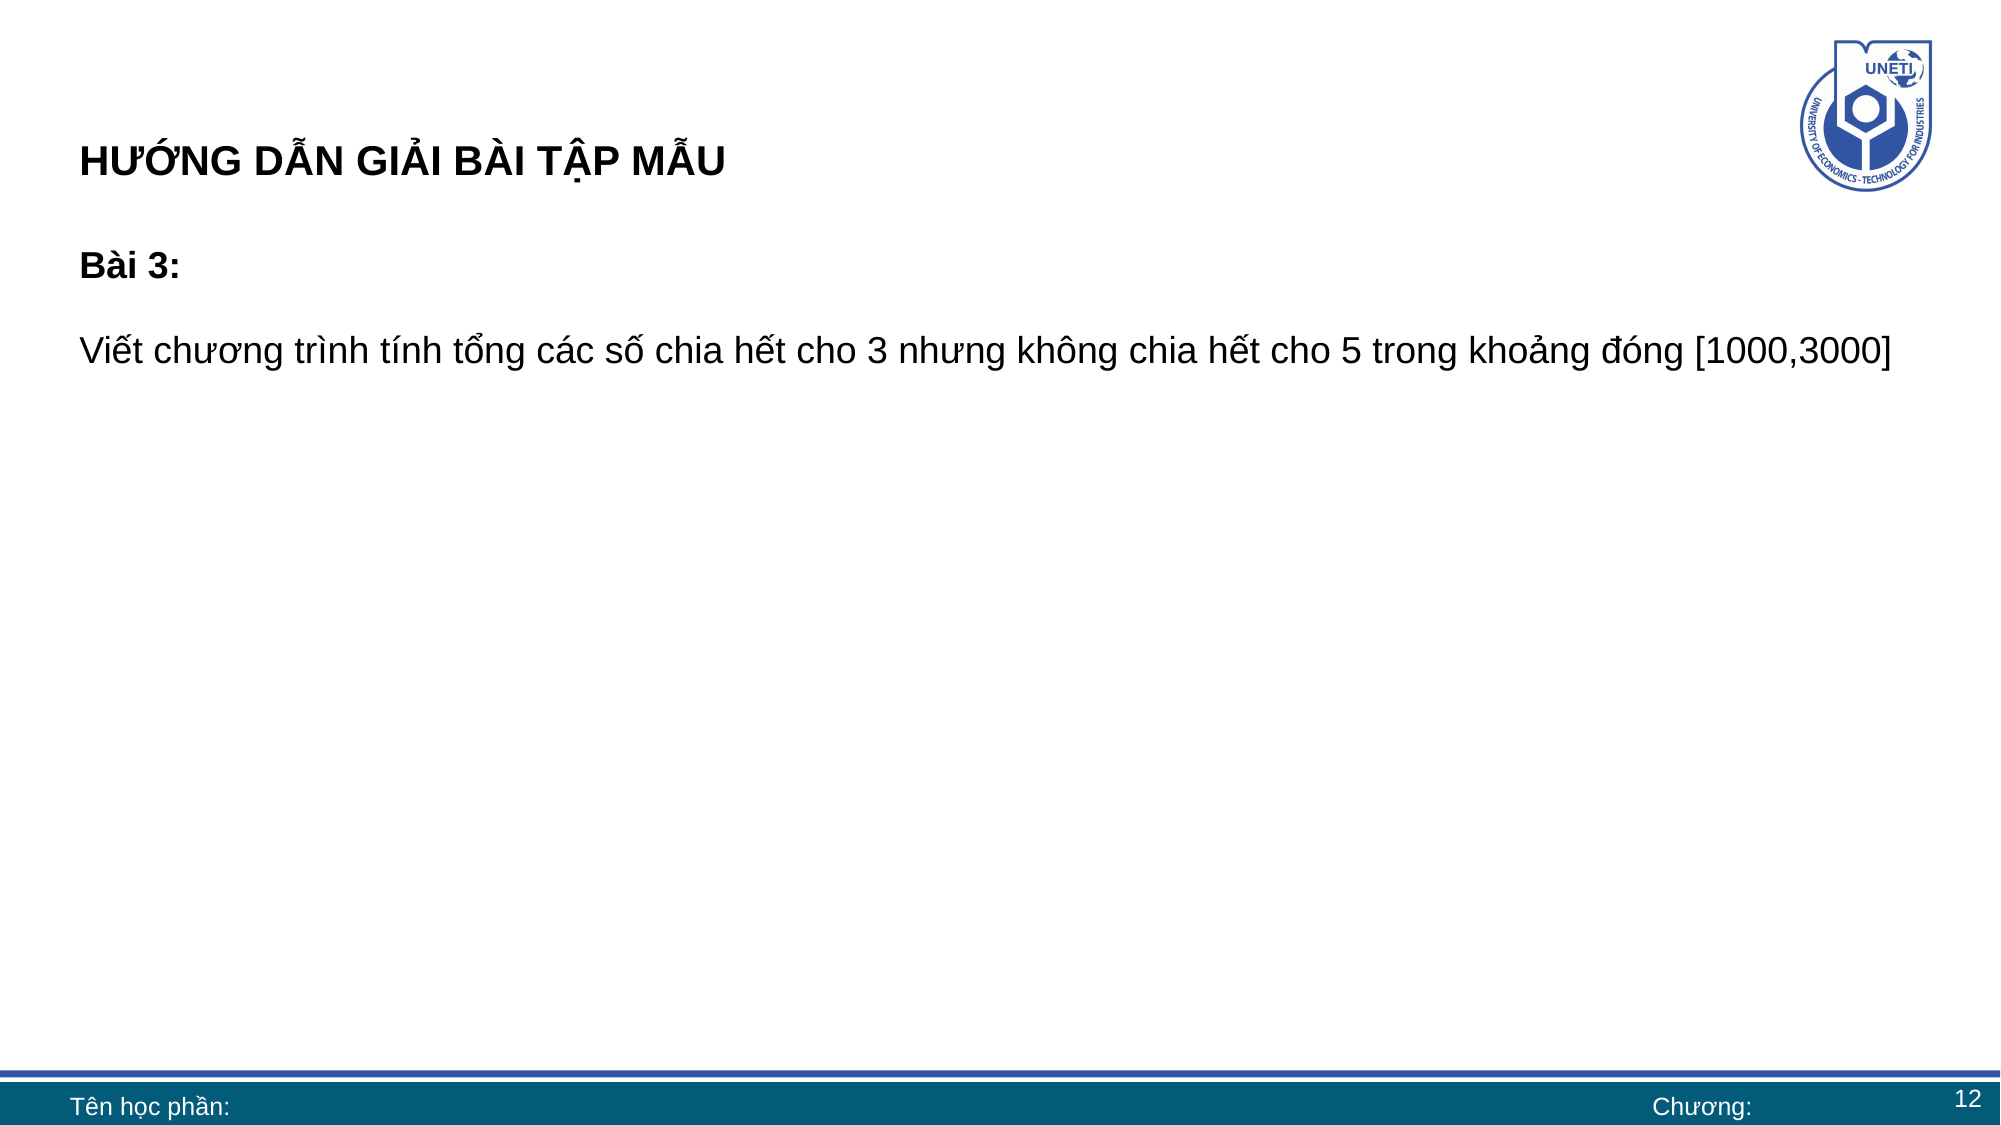

# HƯỚNG DẪN GIẢI BÀI TẬP MẪU
Bài 3:
Viết chương trình tính tổng các số chia hết cho 3 nhưng không chia hết cho 5 trong khoảng đóng [1000,3000]
12
Tên học phần:
Chương: